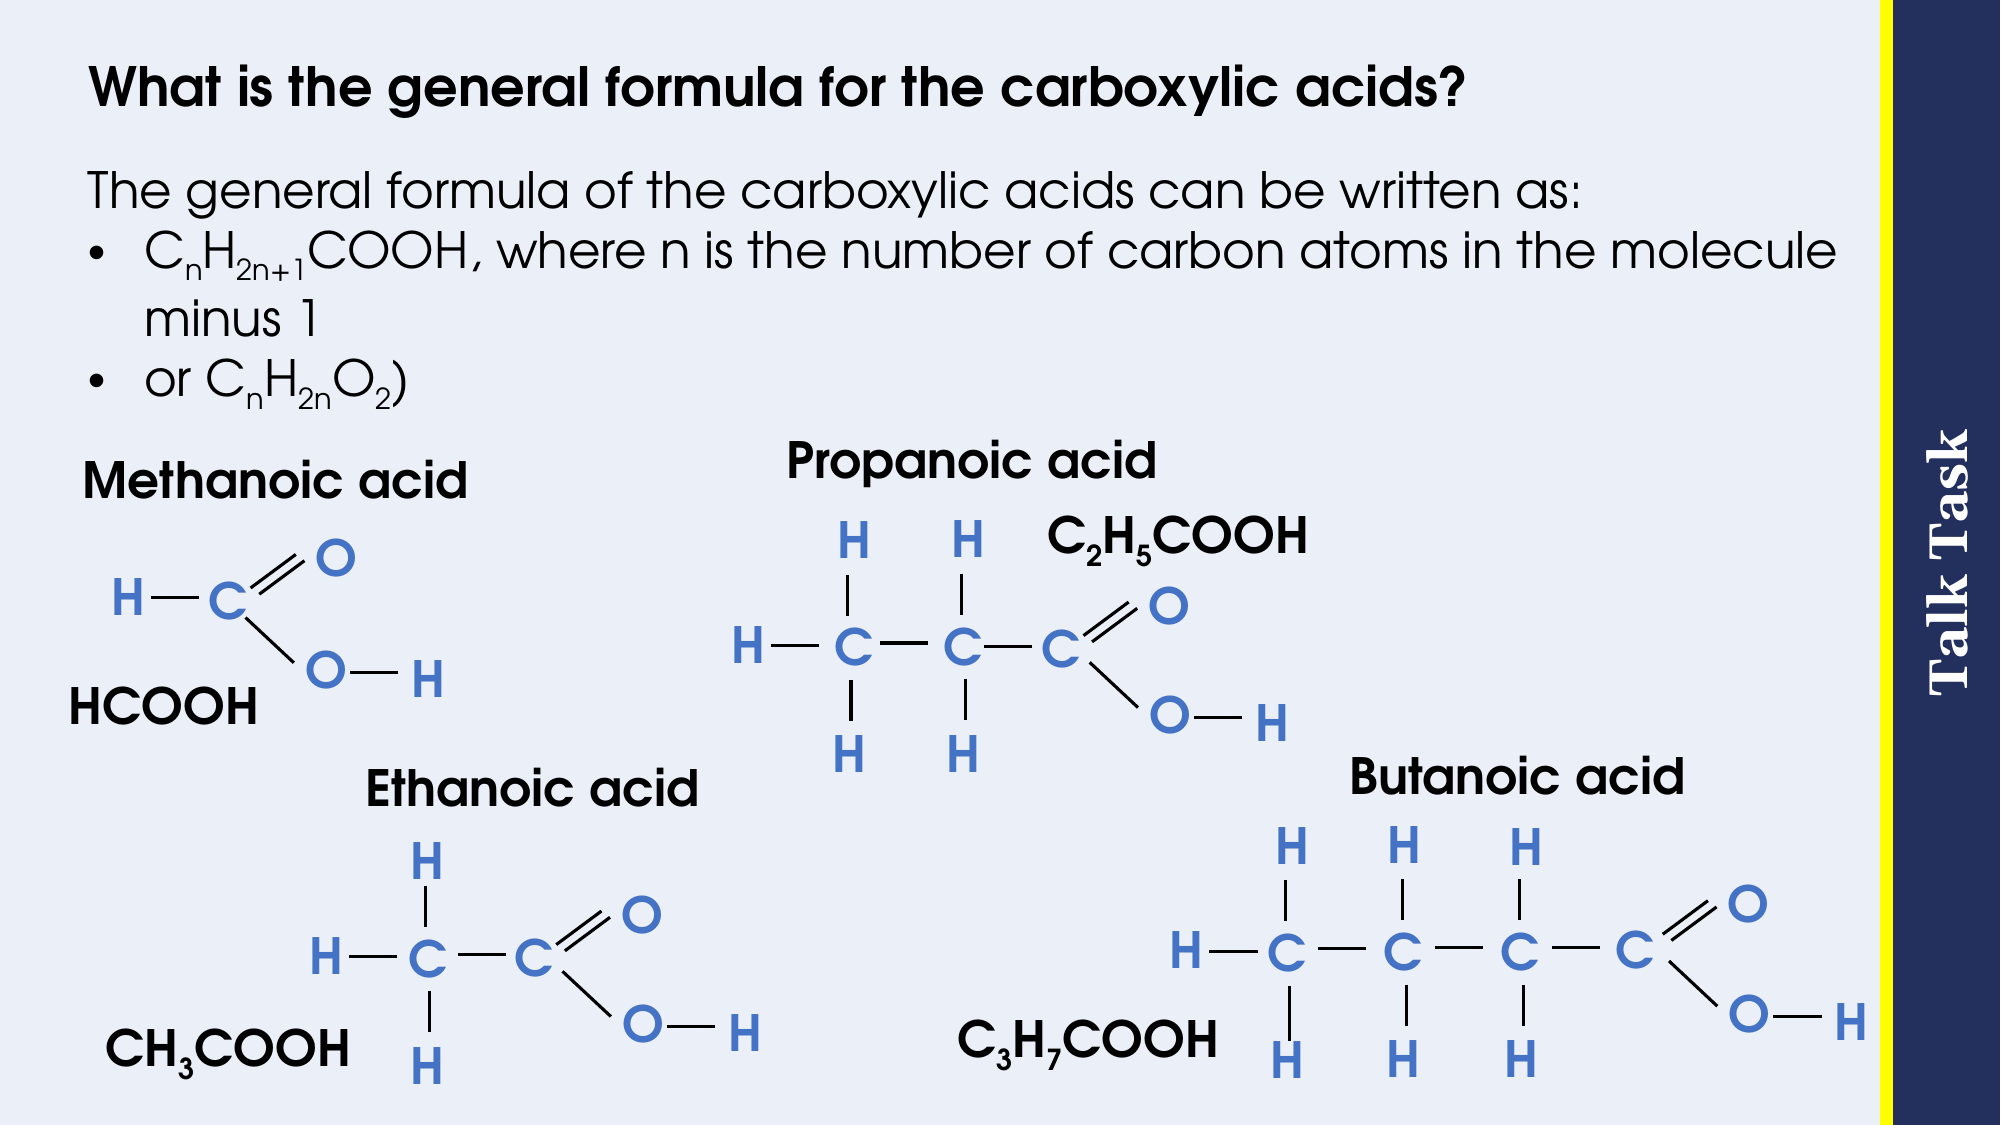

# What is the general formula for the carboxylic acids?
The general formula of the carboxylic acids can be written as:
CnH2n+1COOH, where n is the number of carbon atoms in the molecule minus 1
or CnH2nO2)
Propanoic acid
Methanoic acid
C2H5COOH
H
H
O
H
C
O
H
C
C
C
O
H
HCOOH
O
H
H
H
Butanoic acid
Ethanoic acid
H
H
H
H
O
O
C
H
C
C
C
H
C
C
O
H
O
H
C3H7COOH
CH3COOH
H
H
H
H